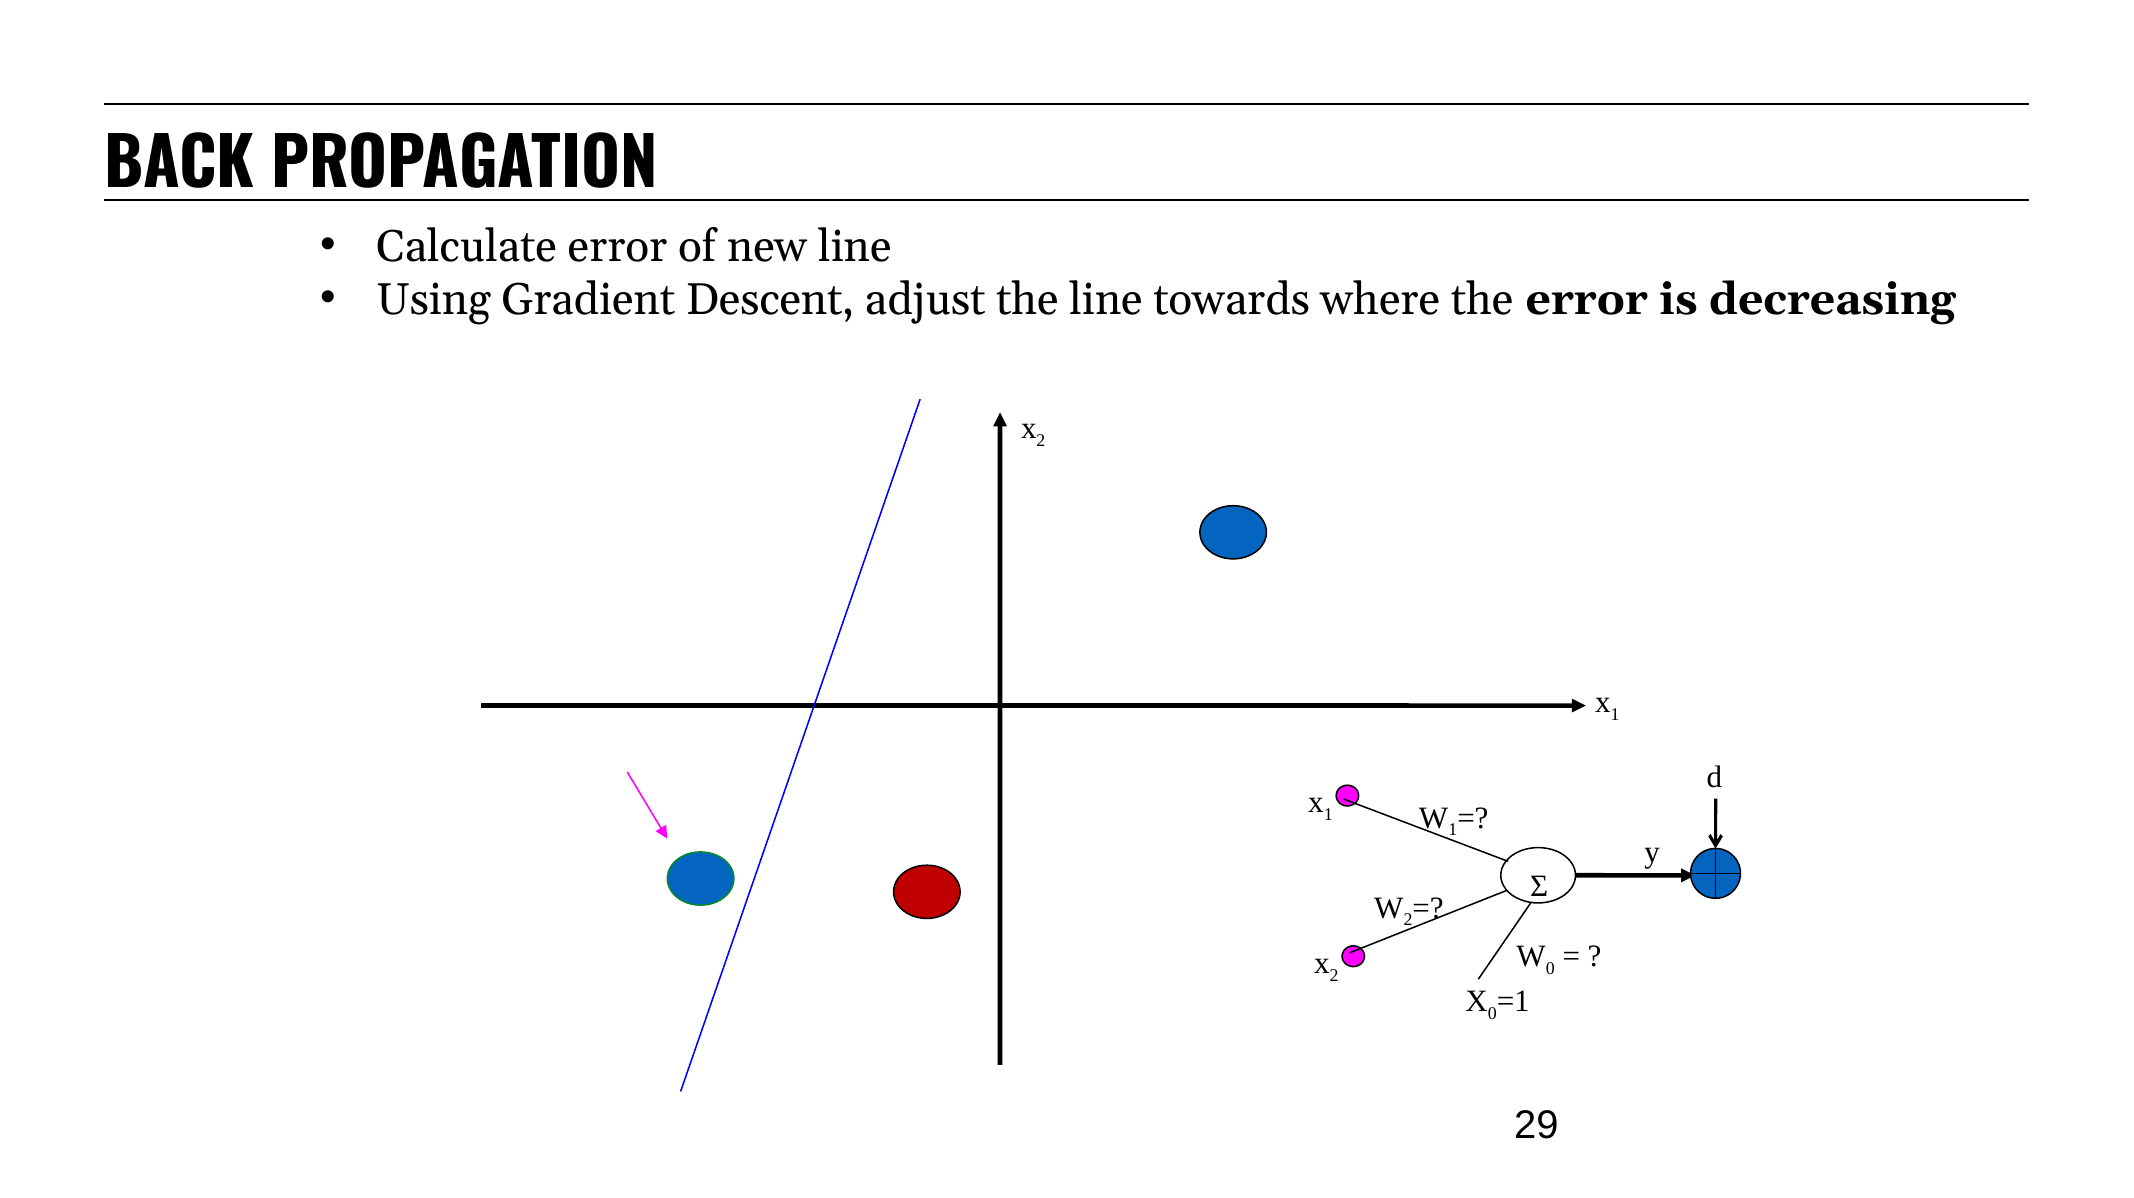

BACK PROPAGATION
Calculate error of new line
Using Gradient Descent, adjust the line towards where the error is decreasing

x2

x1

d
x1

W1=?

Σ

W2=?

W0 = ?
x2

X0=1
y

29